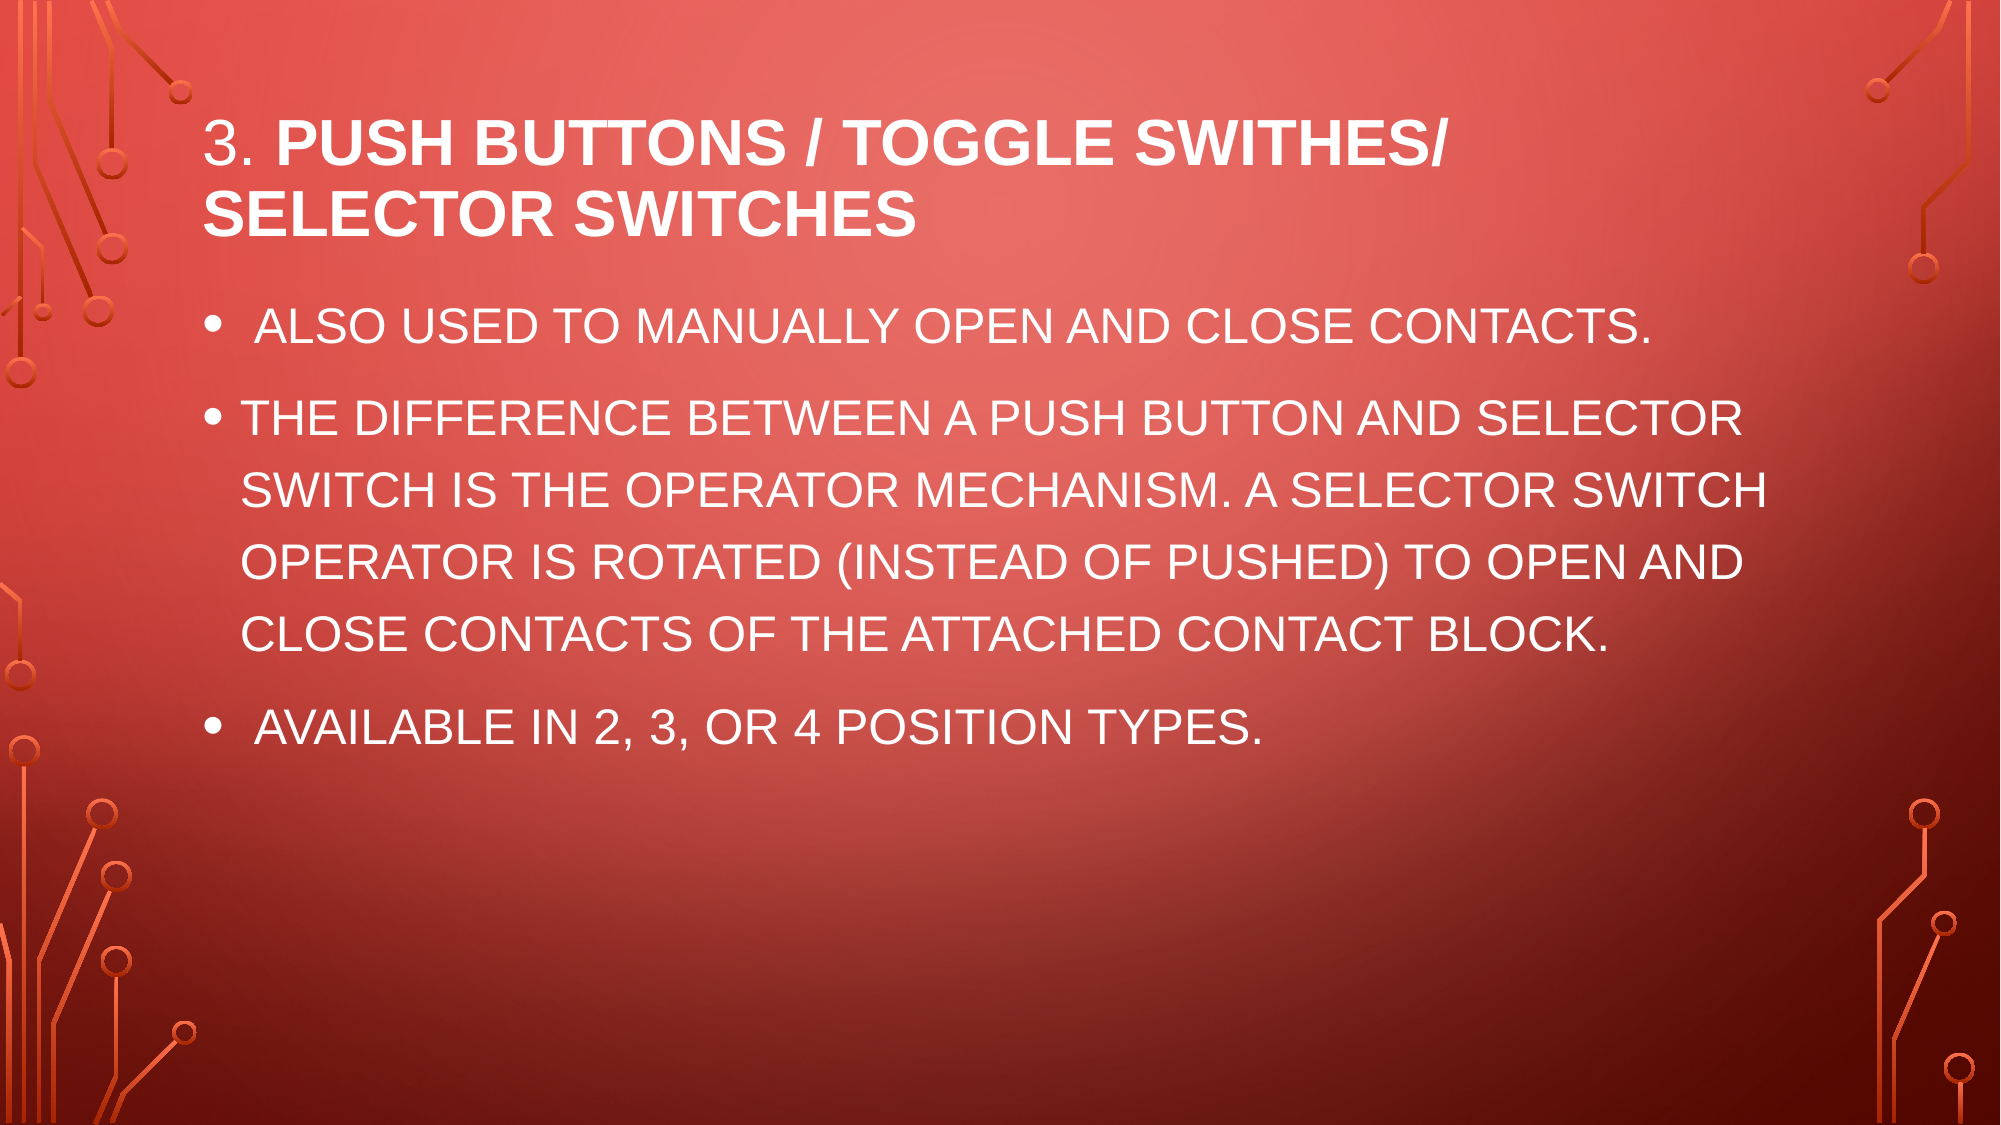

# 3. PUSH BUTTONS / TOGGLE SWITHES/ SELECTOR SWITCHEs
 ALSO USED TO MANUALLY OPEN AND CLOSE CONTACTS.
THE DIFFERENCE BETWEEN A PUSH BUTTON AND SELECTOR SWITCH IS THE OPERATOR MECHANISM. A SELECTOR SWITCH OPERATOR IS ROTATED (INSTEAD OF PUSHED) TO OPEN AND CLOSE CONTACTS OF THE ATTACHED CONTACT BLOCK.
 AVAILABLE IN 2, 3, OR 4 POSITION TYPES.